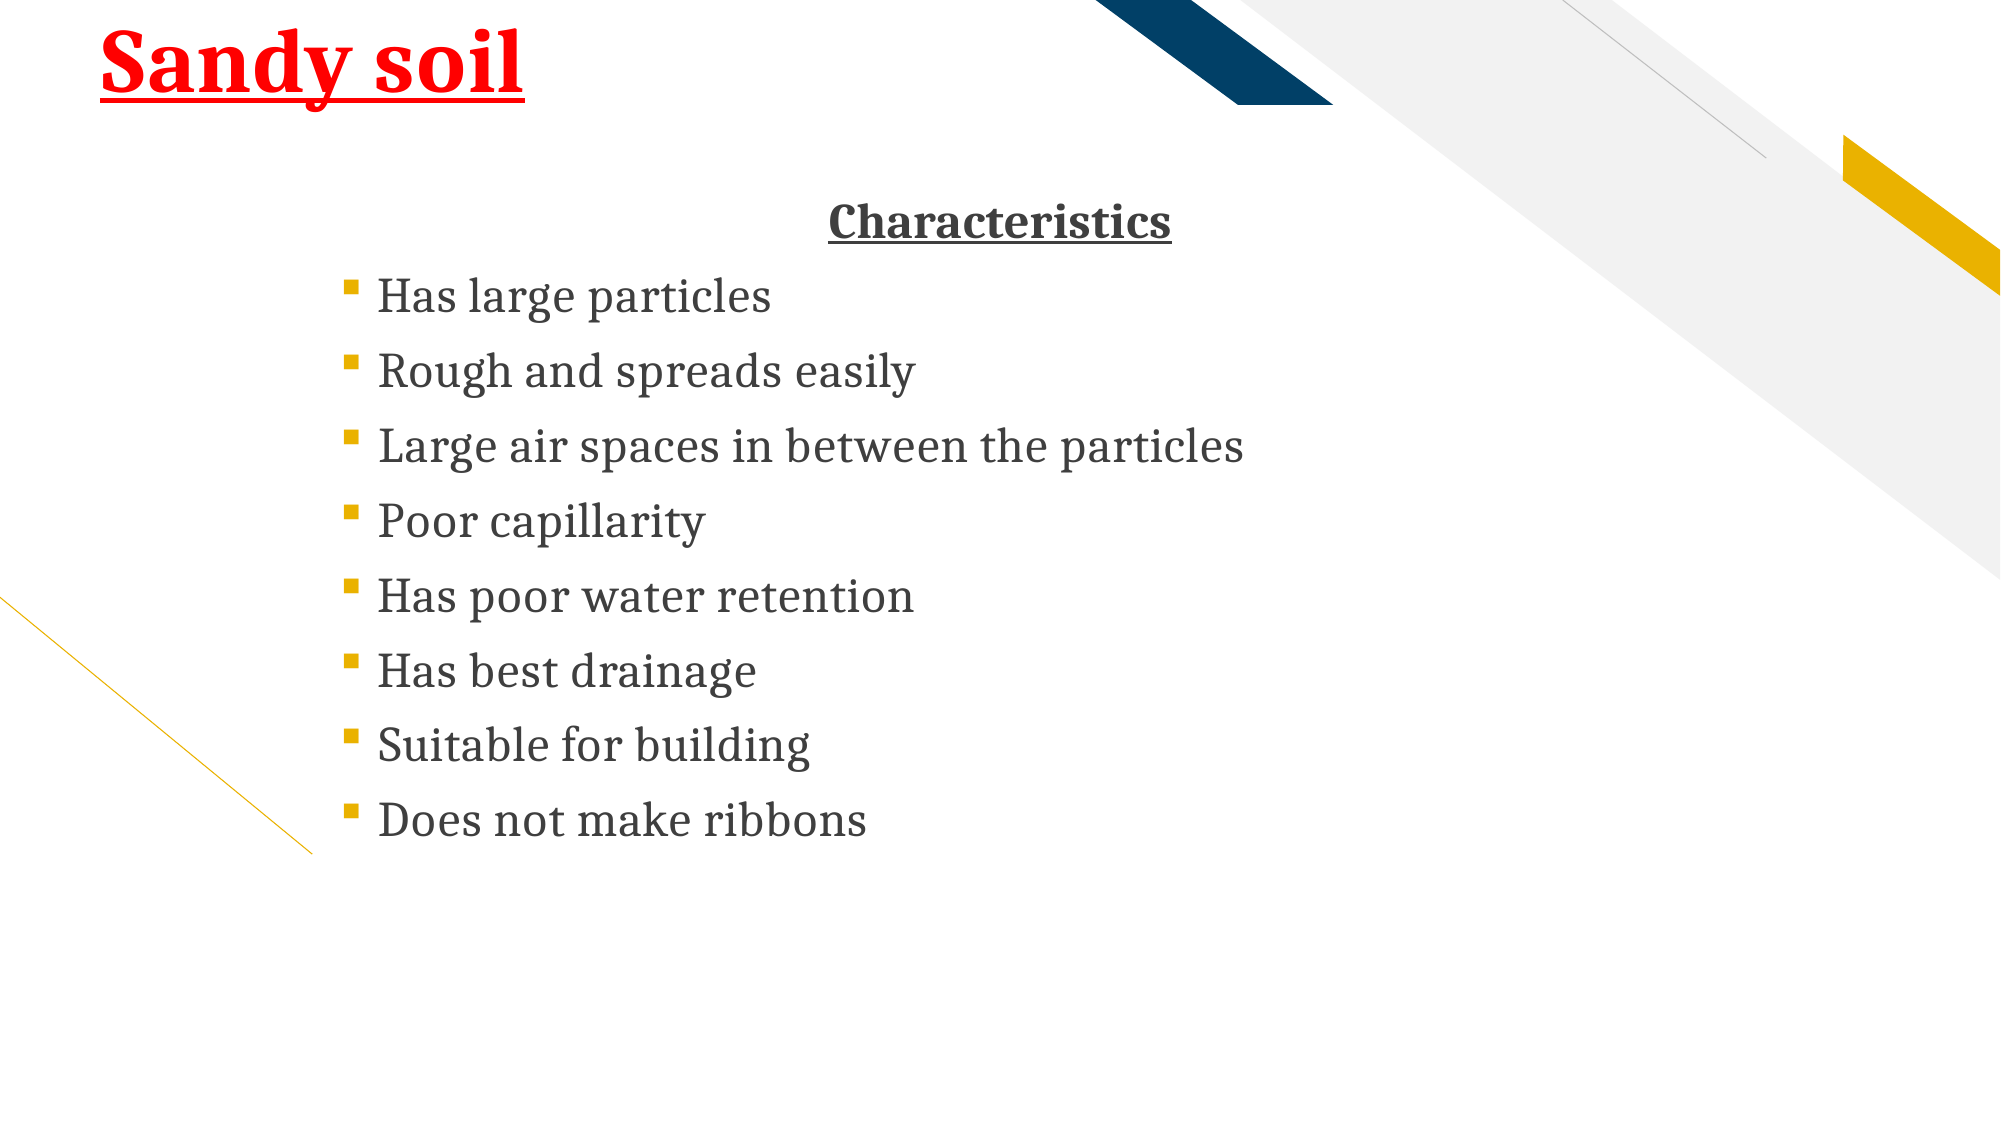

# Sandy soil
Characteristics
Has large particles
Rough and spreads easily
Large air spaces in between the particles
Poor capillarity
Has poor water retention
Has best drainage
Suitable for building
Does not make ribbons